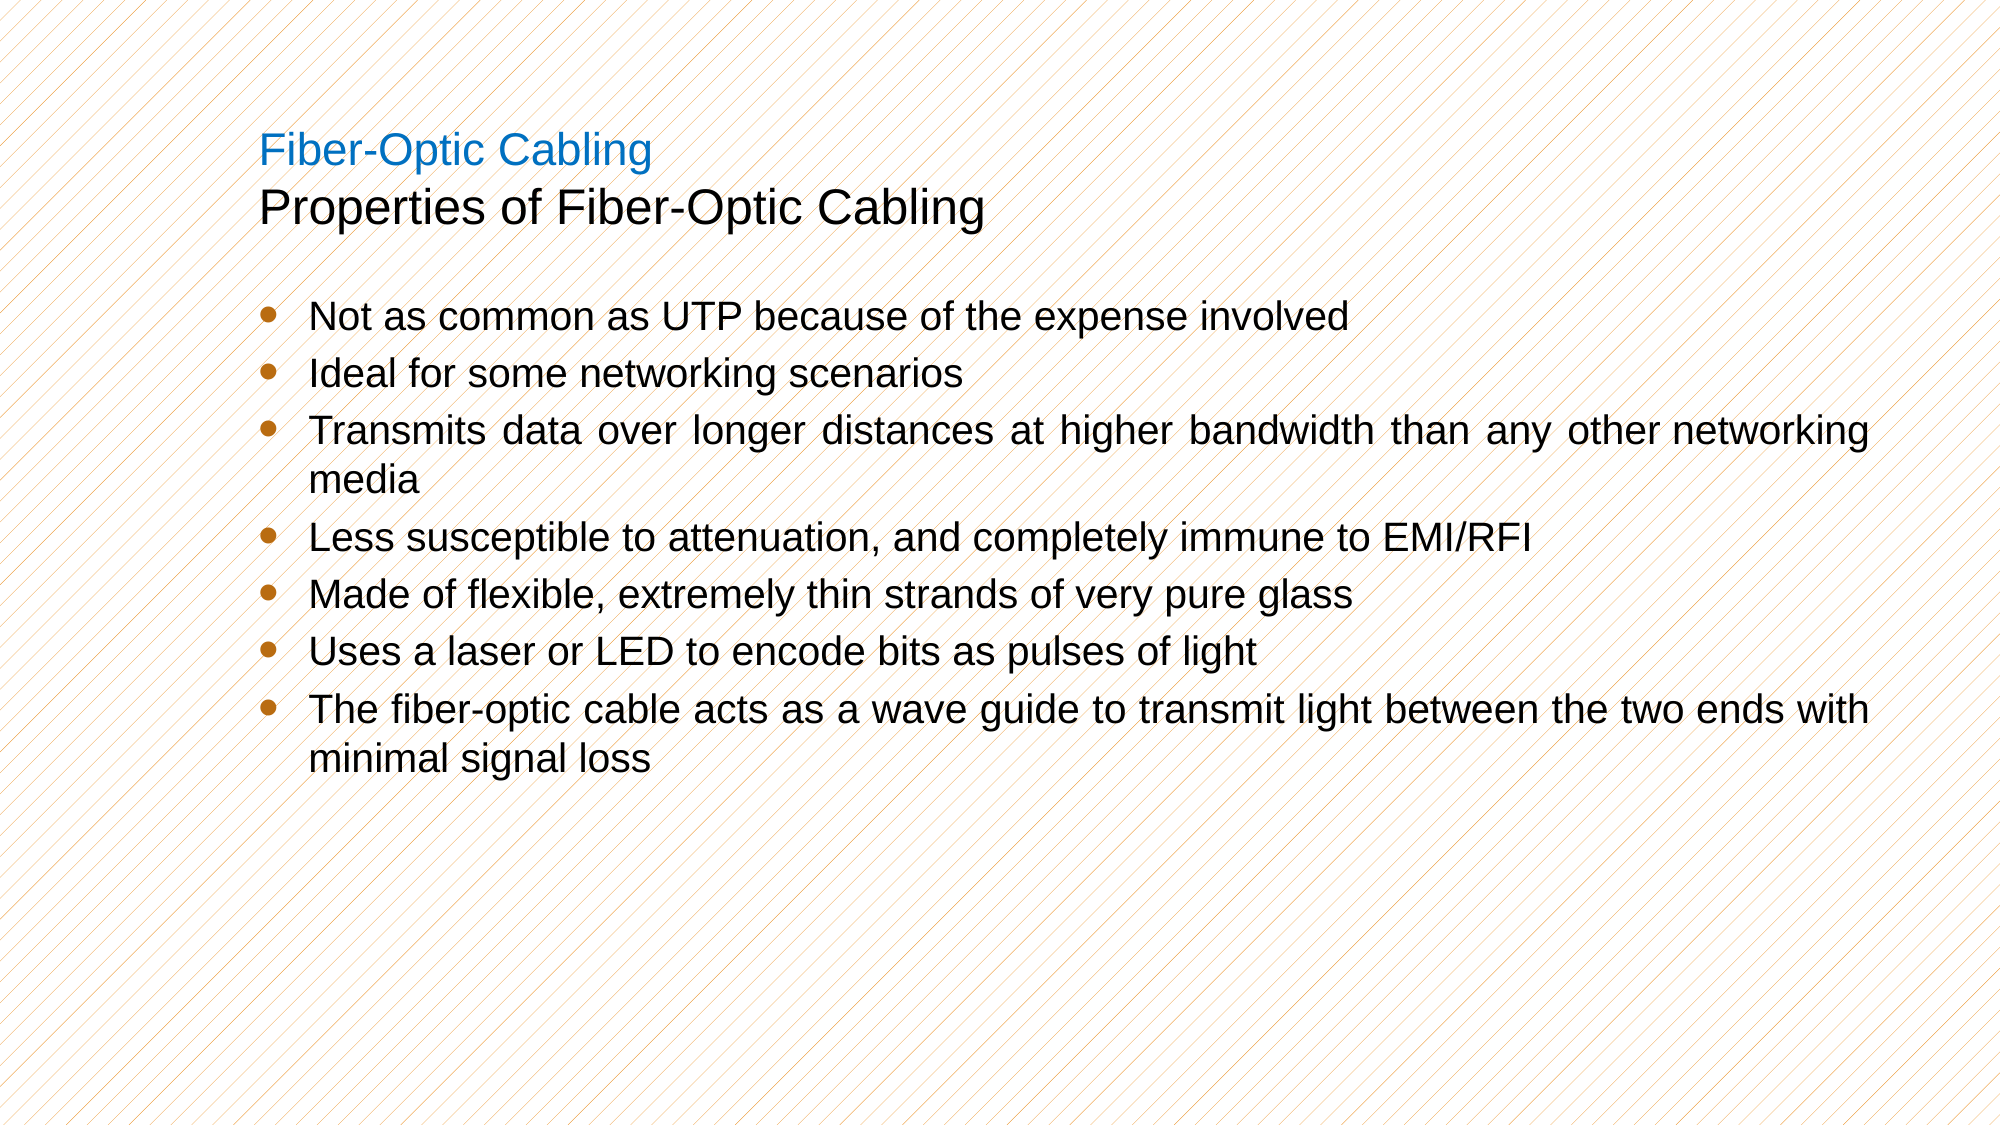

# Fiber-Optic Cabling Properties of Fiber-Optic Cabling

Not as common as UTP because of the expense involved
Ideal for some networking scenarios
Transmits data over longer distances at higher bandwidth than any other networking media
Less susceptible to attenuation, and completely immune to EMI/RFI
Made of flexible, extremely thin strands of very pure glass
Uses a laser or LED to encode bits as pulses of light
The fiber-optic cable acts as a wave guide to transmit light between the two ends with minimal signal loss